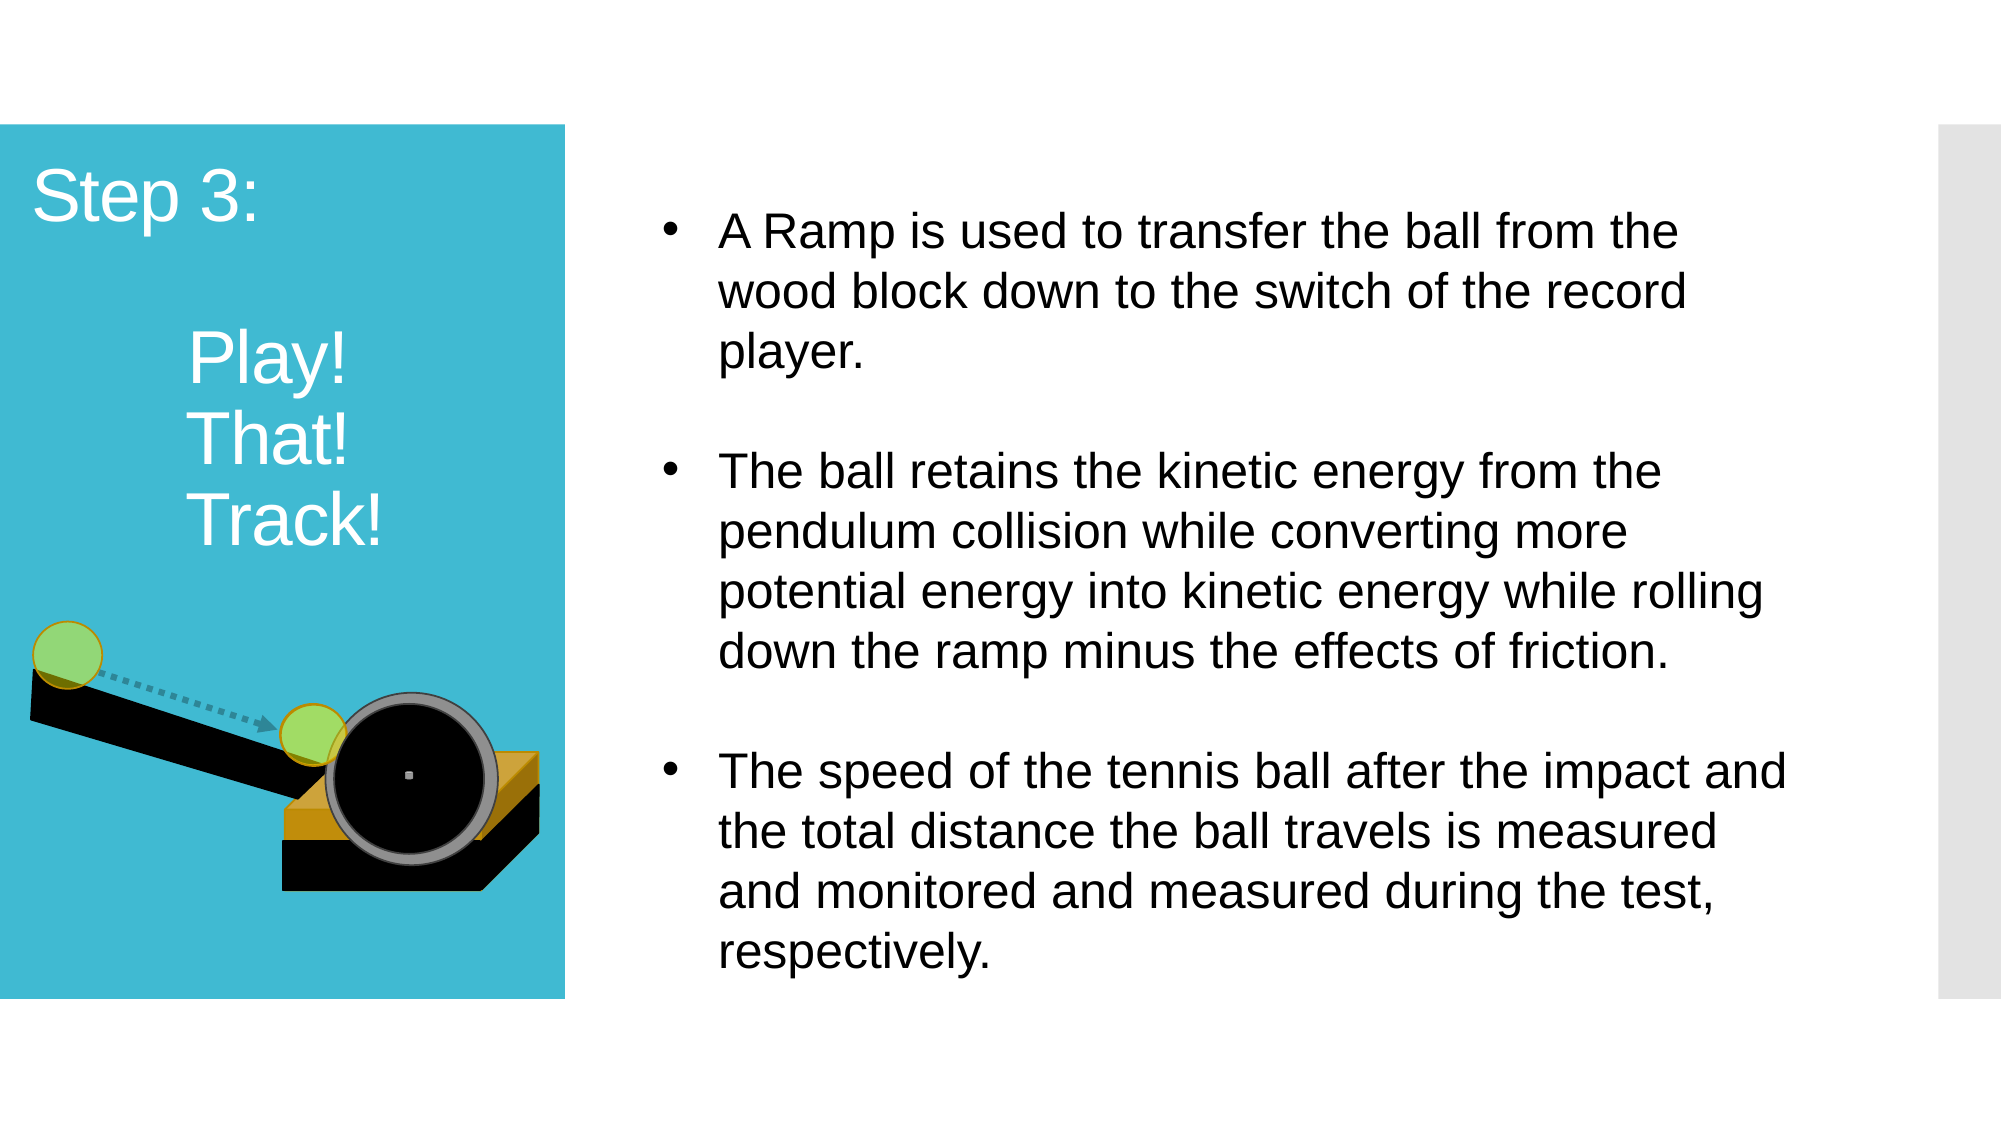

# Step 3:         Play!         That!         Track!
A Ramp is used to transfer the ball from the wood block down to the switch of the record player.

The ball retains the kinetic energy from the pendulum collision while converting more potential energy into kinetic energy while rolling down the ramp minus the effects of friction.

The speed of the tennis ball after the impact and the total distance the ball travels is measured and monitored and measured during the test, respectively.